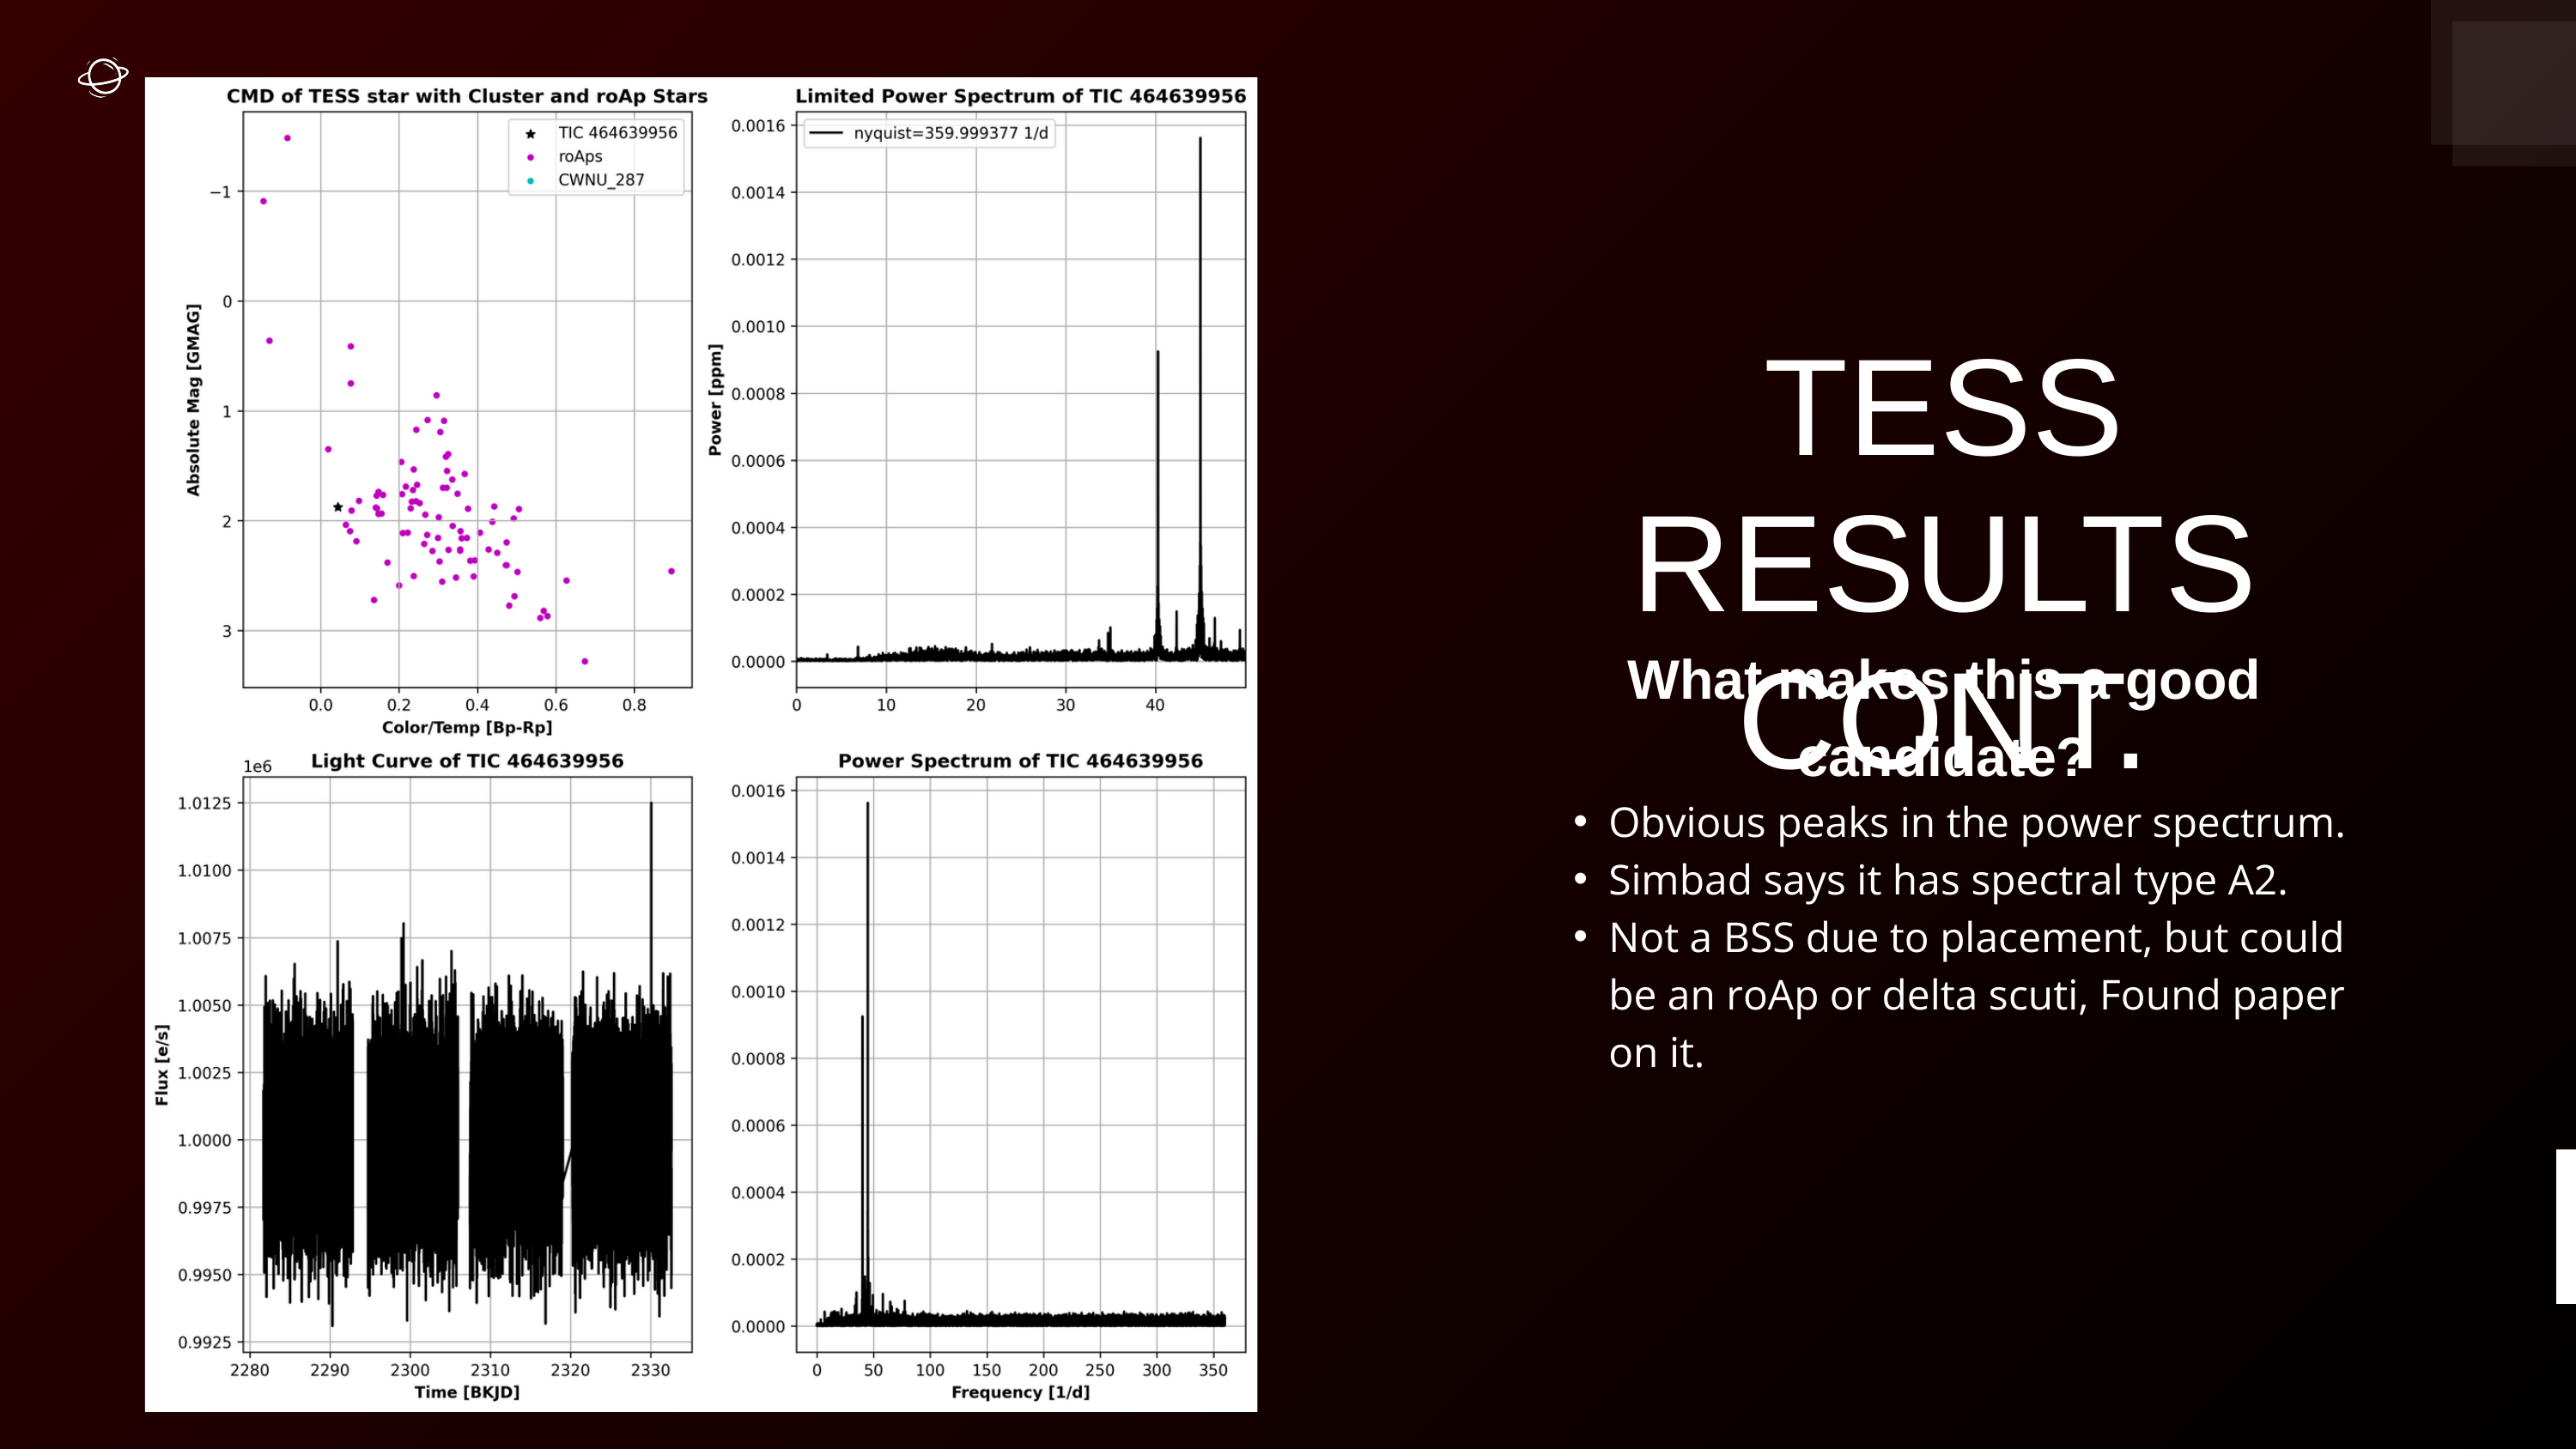

TESS RESULTS CONT.
What makes this a good candidate?
Obvious peaks in the power spectrum.
Simbad says it has spectral type A2.
Not a BSS due to placement, but could be an roAp or delta scuti, Found paper on it.